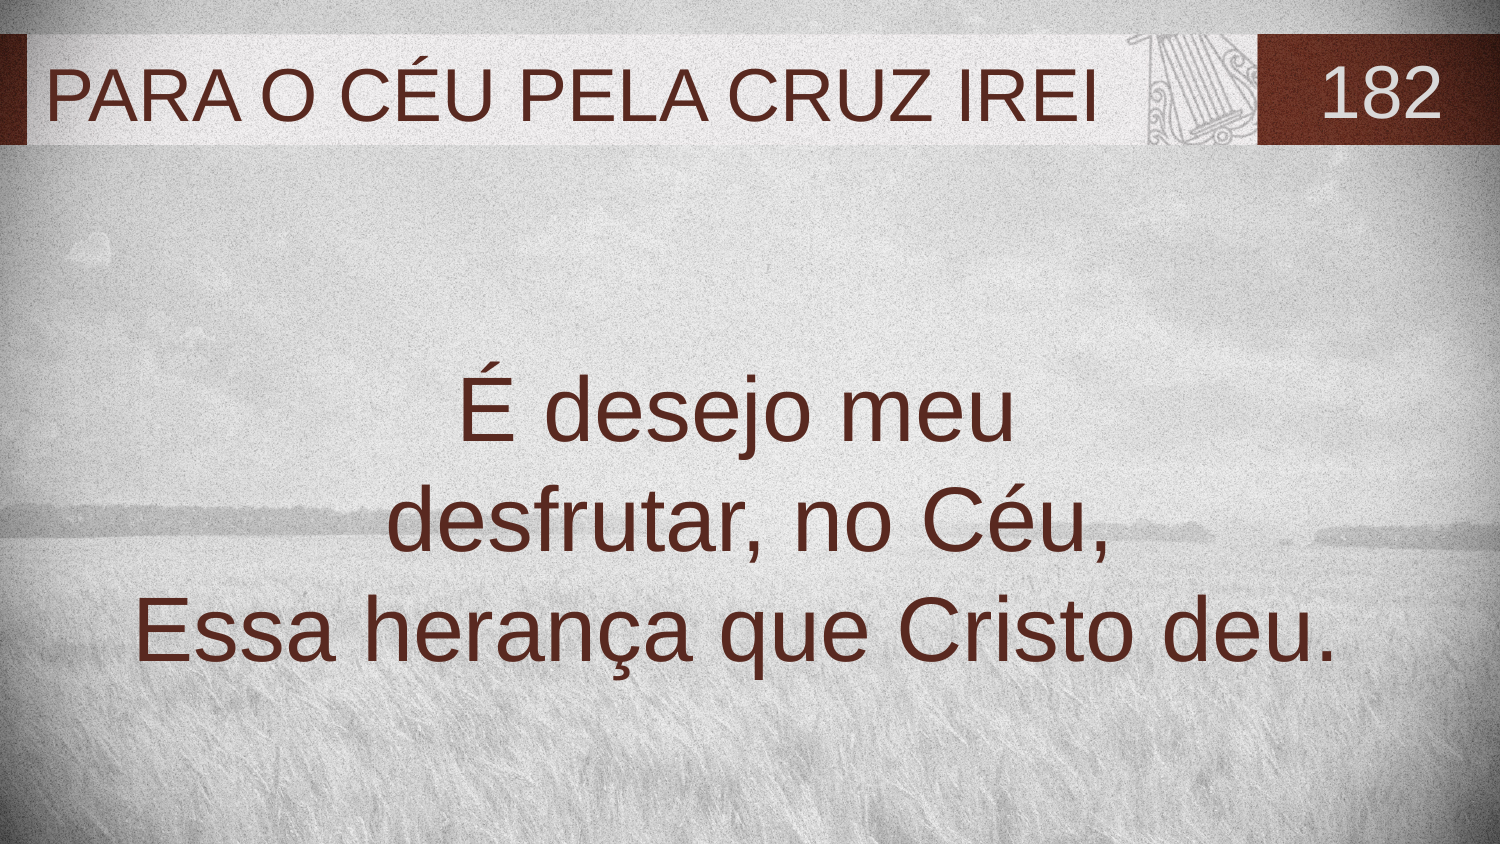

# PARA O CÉU PELA CRUZ IREI
182
É desejo meu
desfrutar, no Céu,
Essa herança que Cristo deu.